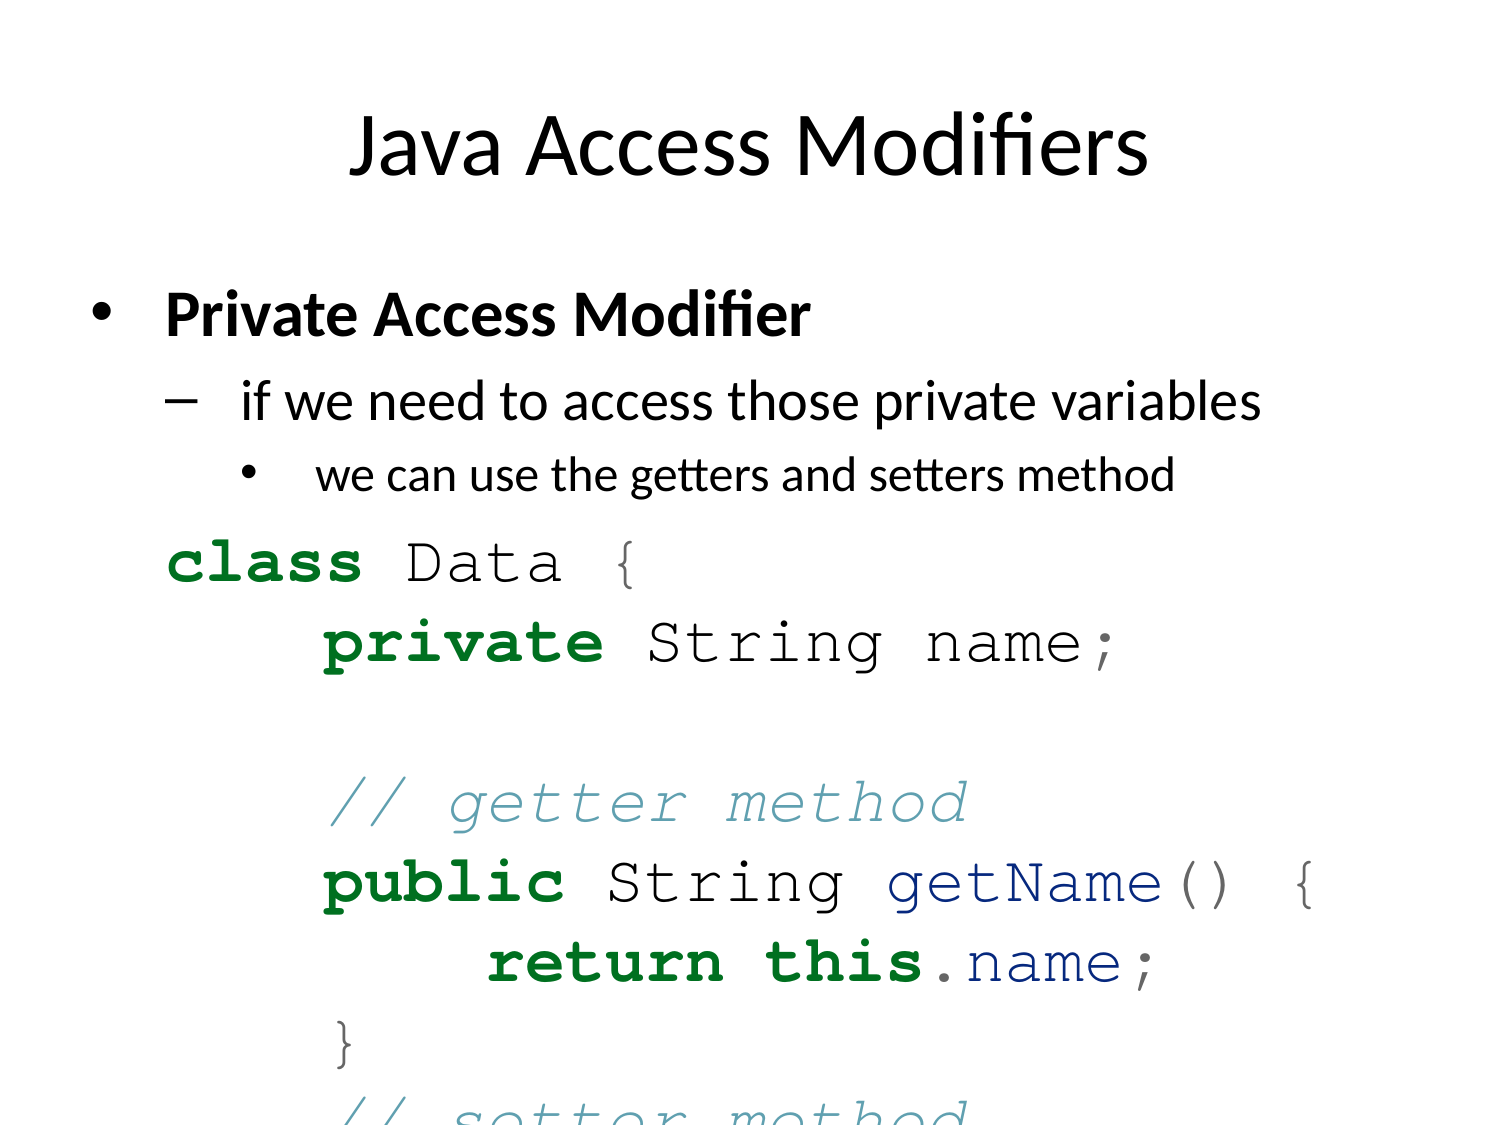

# Java Access Modifiers
Private Access Modifier
if we need to access those private variables
we can use the getters and setters method
class Data {
    private String name;
    // getter method
    public String getName() {
        return this.name;
    }
    // setter method
    public void setName(String name) {
        this.name= name;
    }
}